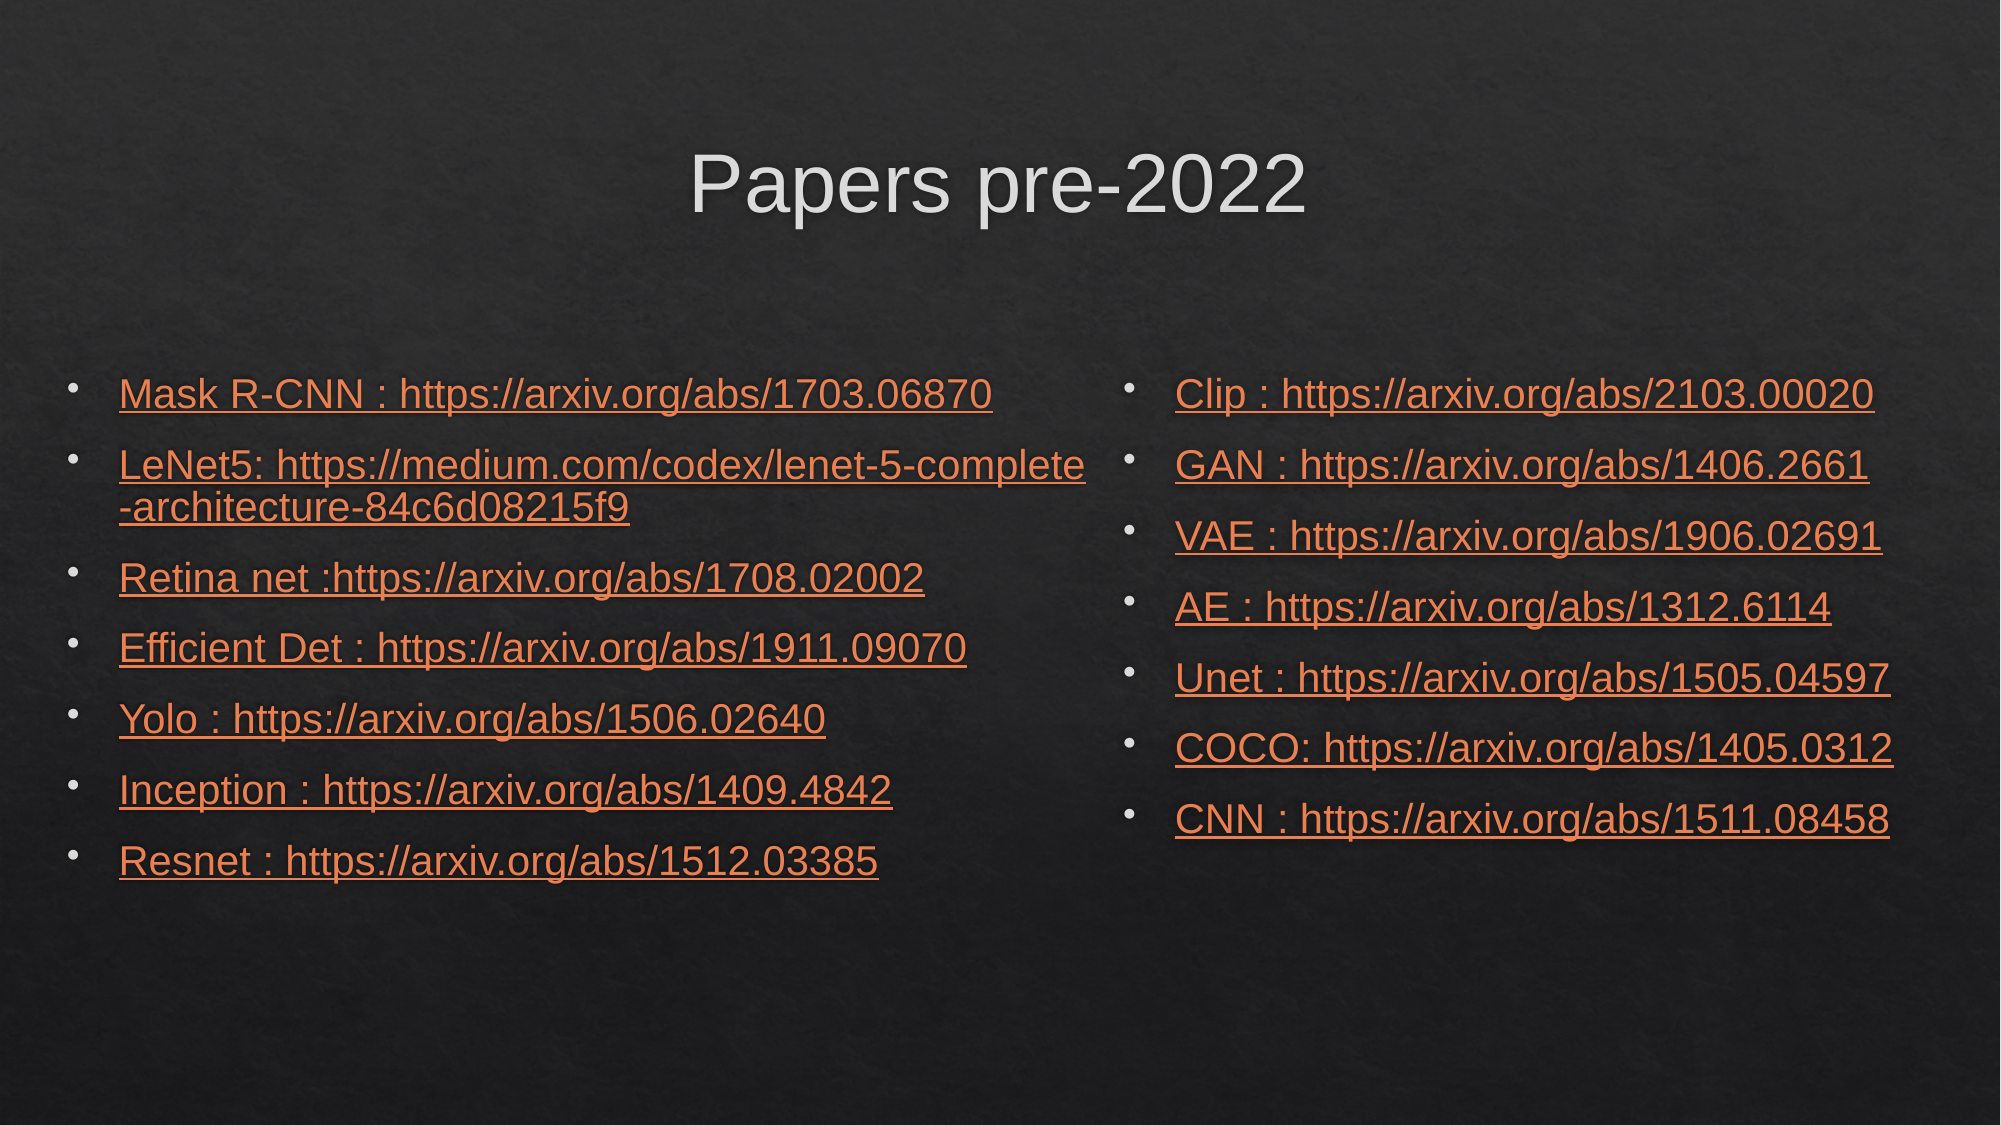

# Papers pre-2022
Mask R-CNN : https://arxiv.org/abs/1703.06870
LeNet5: https://medium.com/codex/lenet-5-complete-architecture-84c6d08215f9
Retina net :https://arxiv.org/abs/1708.02002
Efficient Det : https://arxiv.org/abs/1911.09070
Yolo : https://arxiv.org/abs/1506.02640
Inception : https://arxiv.org/abs/1409.4842
Resnet : https://arxiv.org/abs/1512.03385
Clip : https://arxiv.org/abs/2103.00020
GAN : https://arxiv.org/abs/1406.2661
VAE : https://arxiv.org/abs/1906.02691
AE : https://arxiv.org/abs/1312.6114
Unet : https://arxiv.org/abs/1505.04597
COCO: https://arxiv.org/abs/1405.0312
CNN : https://arxiv.org/abs/1511.08458